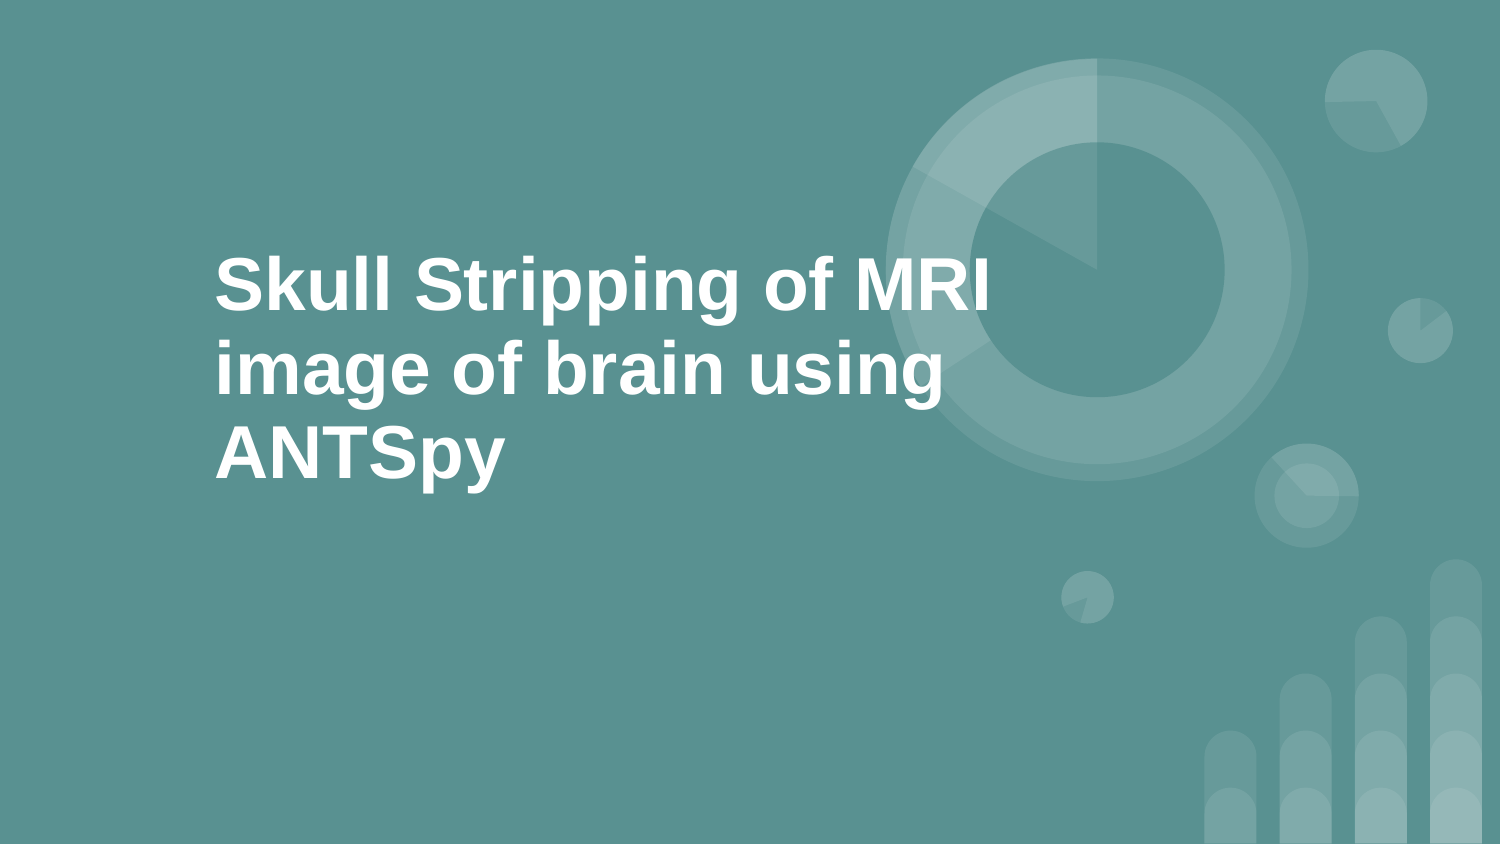

# Skull Stripping of MRI image of brain using ANTSpy